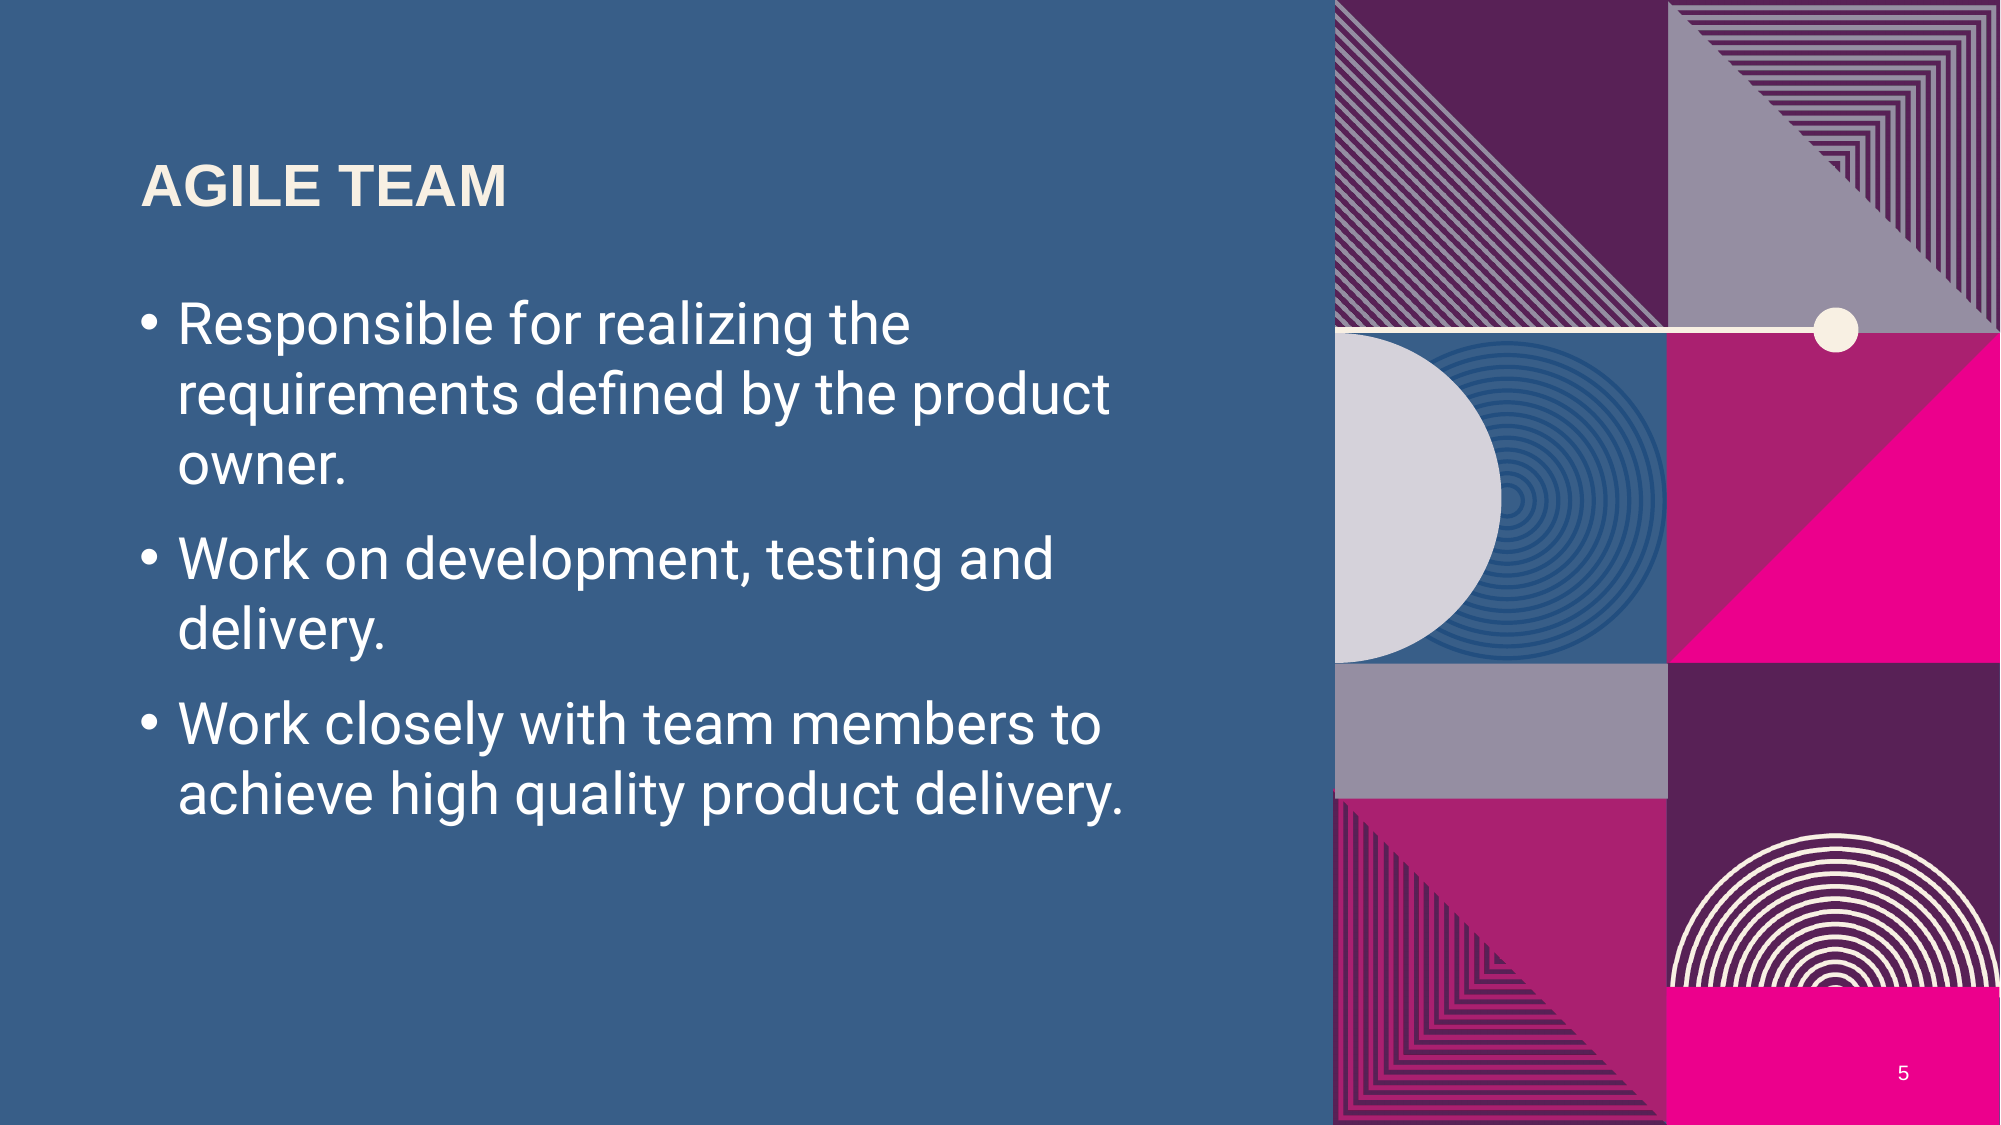

# Agile Team
Responsible for realizing the requirements defined by the product owner.
Work on development, testing and delivery.
Work closely with team members to achieve high quality product delivery.
5